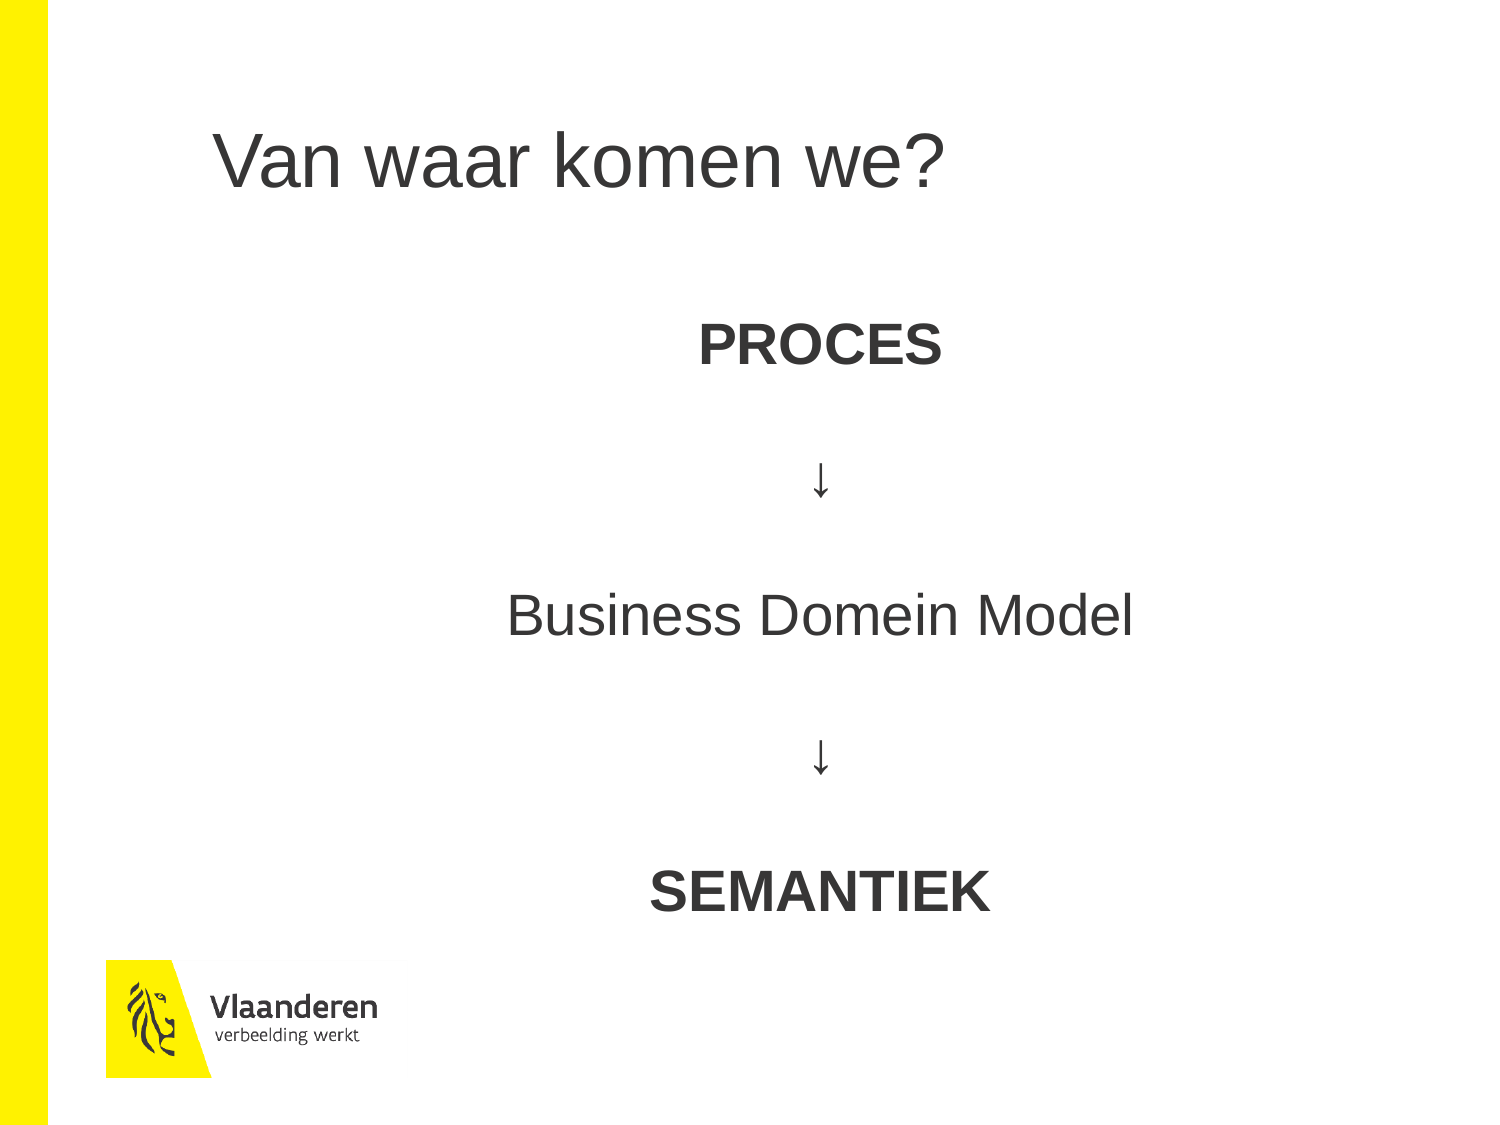

# Van waar komen we?
PROCES
↓

Business Domein Model

↓

SEMANTIEK